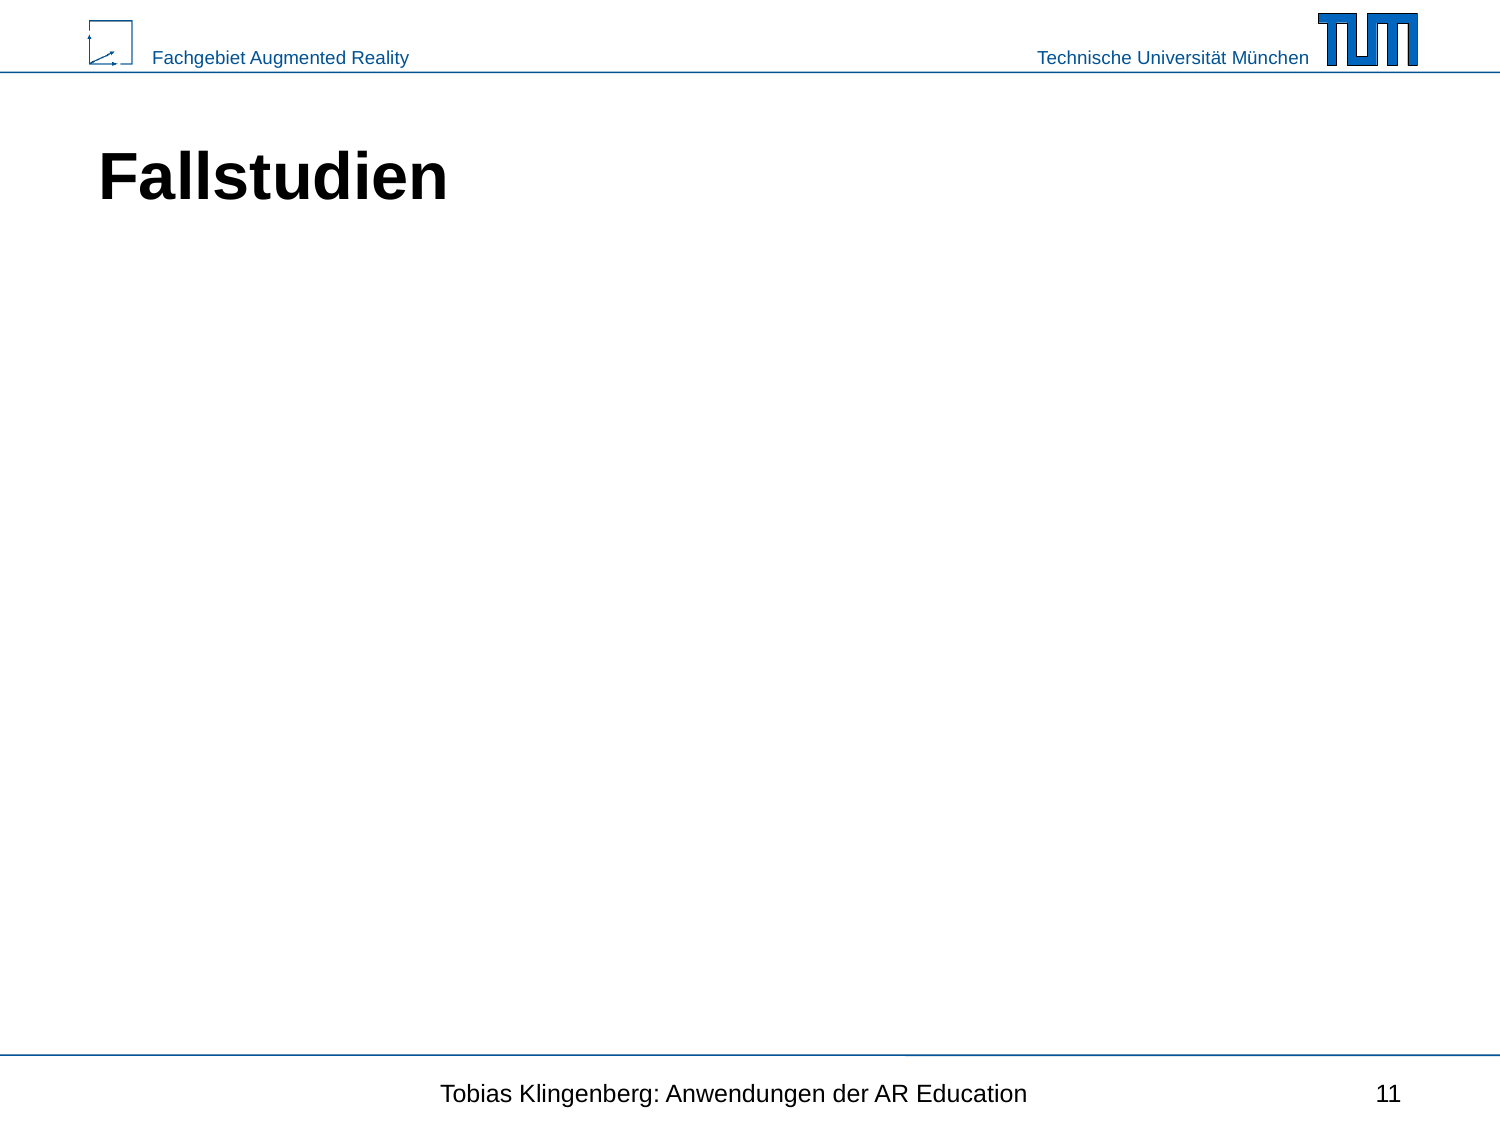

# Fallstudien

Tobias Klingenberg: Anwendungen der AR Education
11